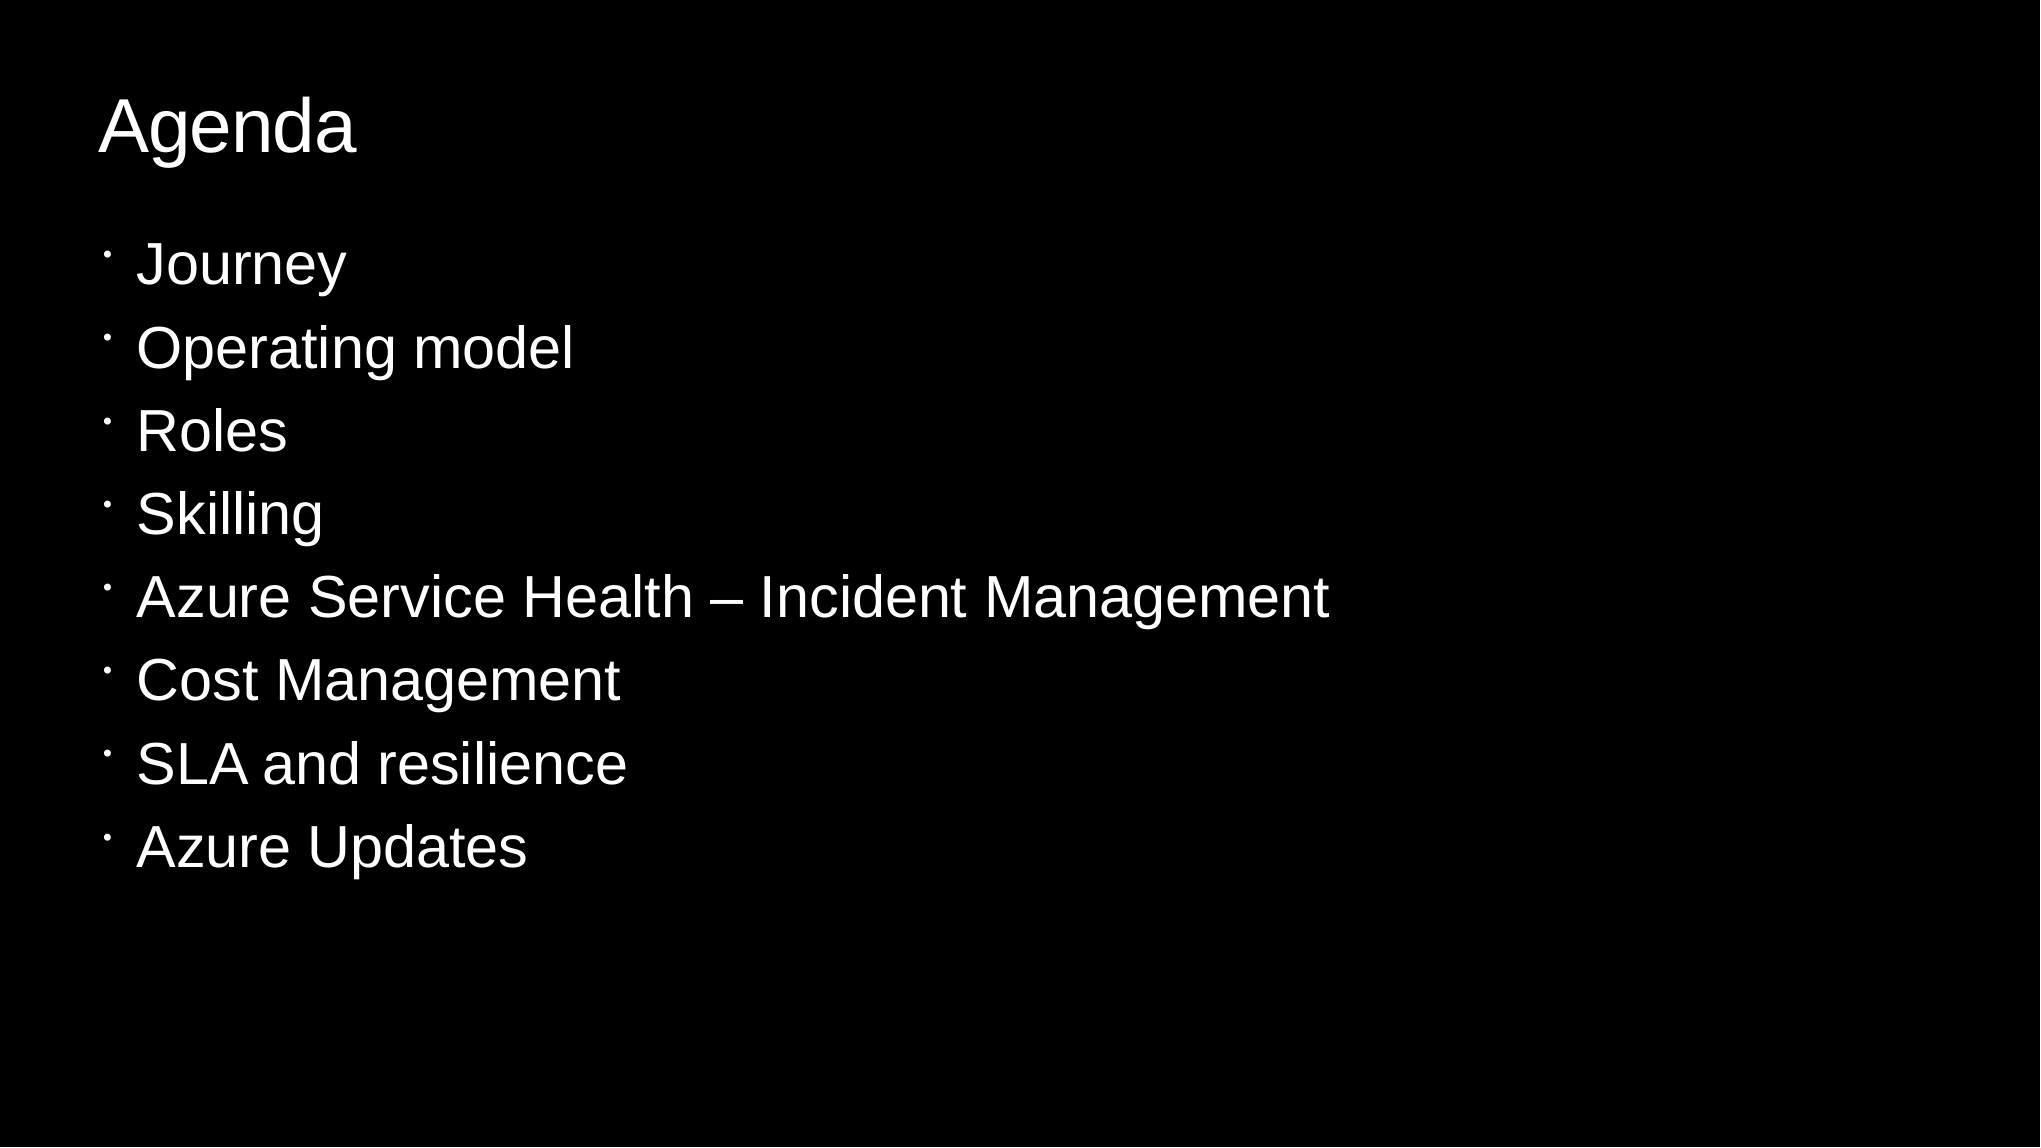

# Agenda
Journey
Operating model
Roles
Skilling
Azure Service Health – Incident Management
Cost Management
SLA and resilience
Azure Updates